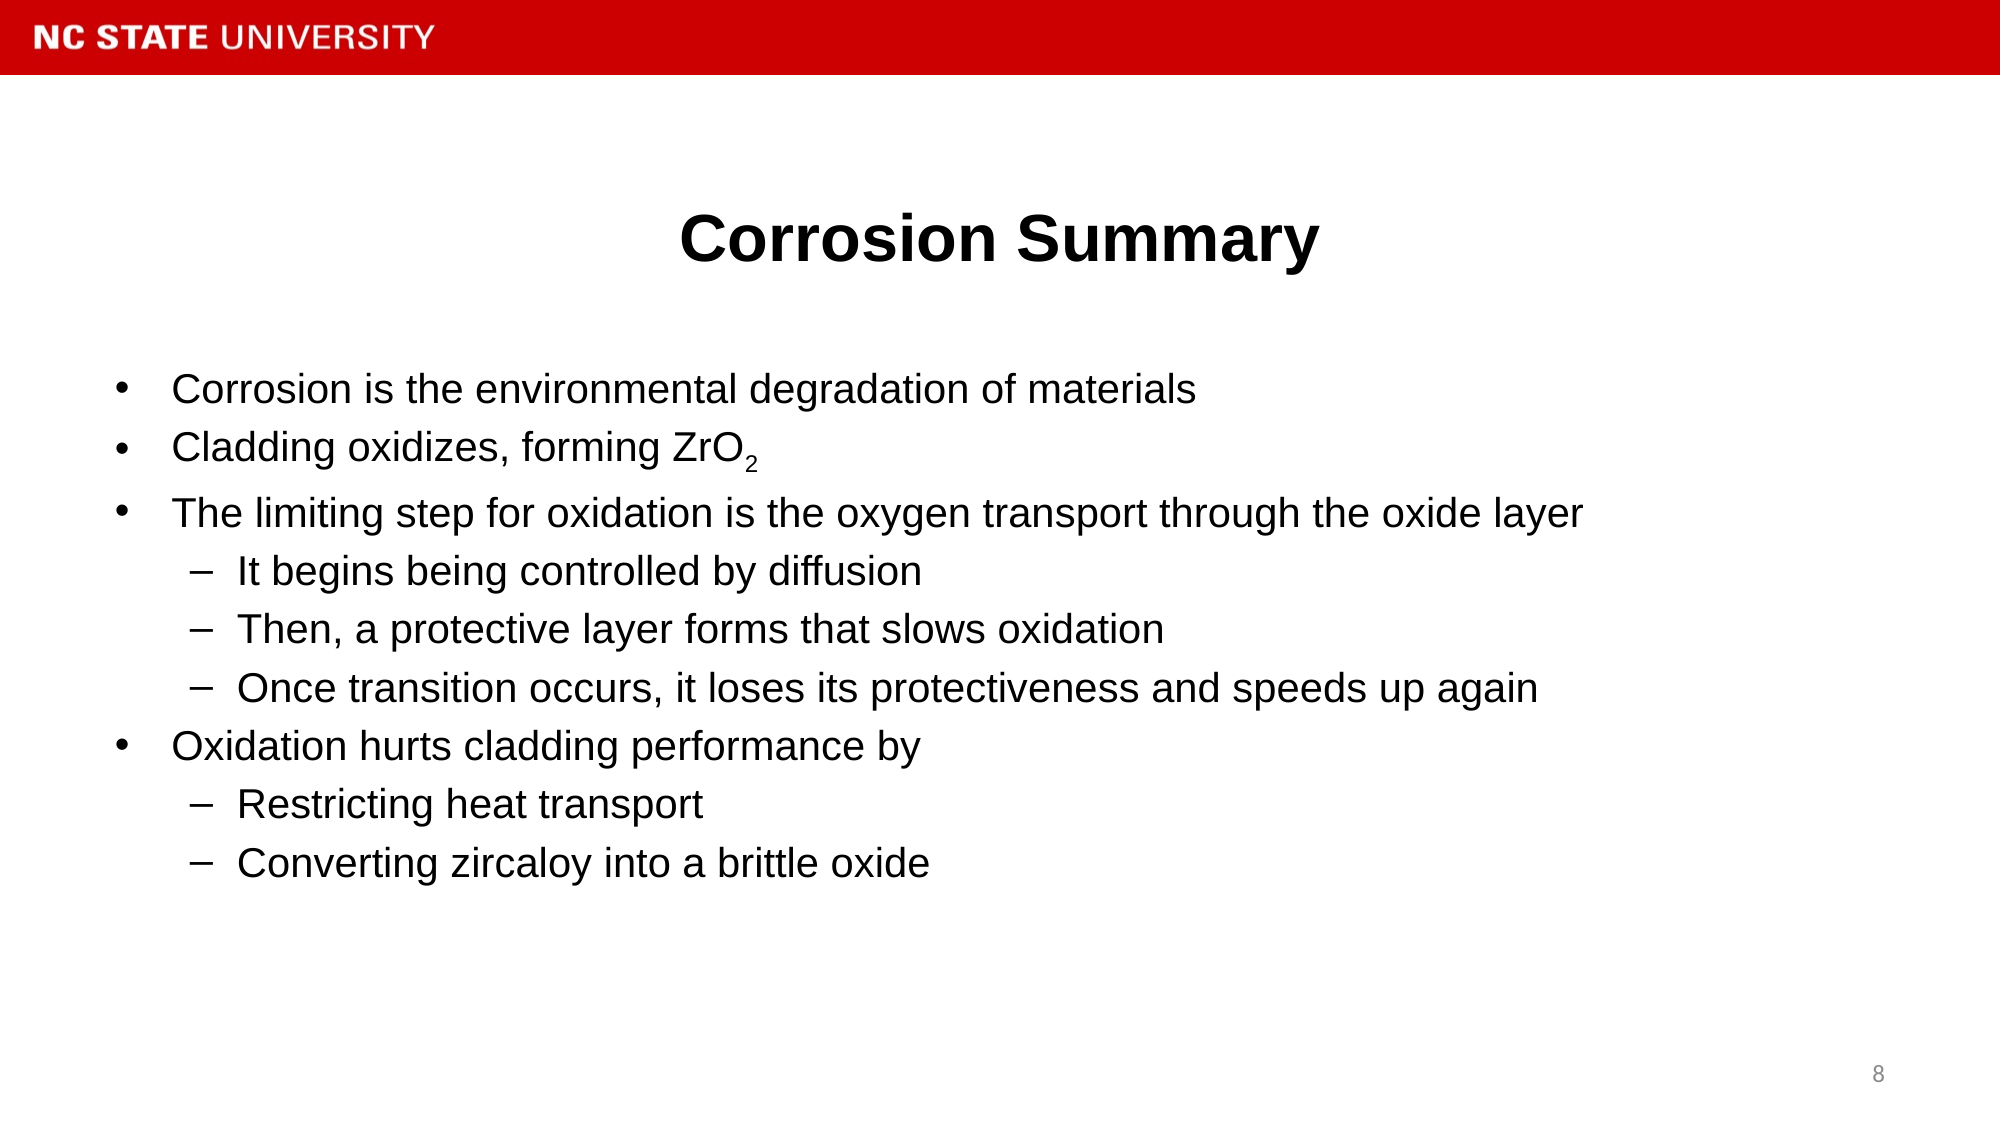

# Corrosion Summary
Corrosion is the environmental degradation of materials
Cladding oxidizes, forming ZrO2
The limiting step for oxidation is the oxygen transport through the oxide layer
It begins being controlled by diffusion
Then, a protective layer forms that slows oxidation
Once transition occurs, it loses its protectiveness and speeds up again
Oxidation hurts cladding performance by
Restricting heat transport
Converting zircaloy into a brittle oxide

8